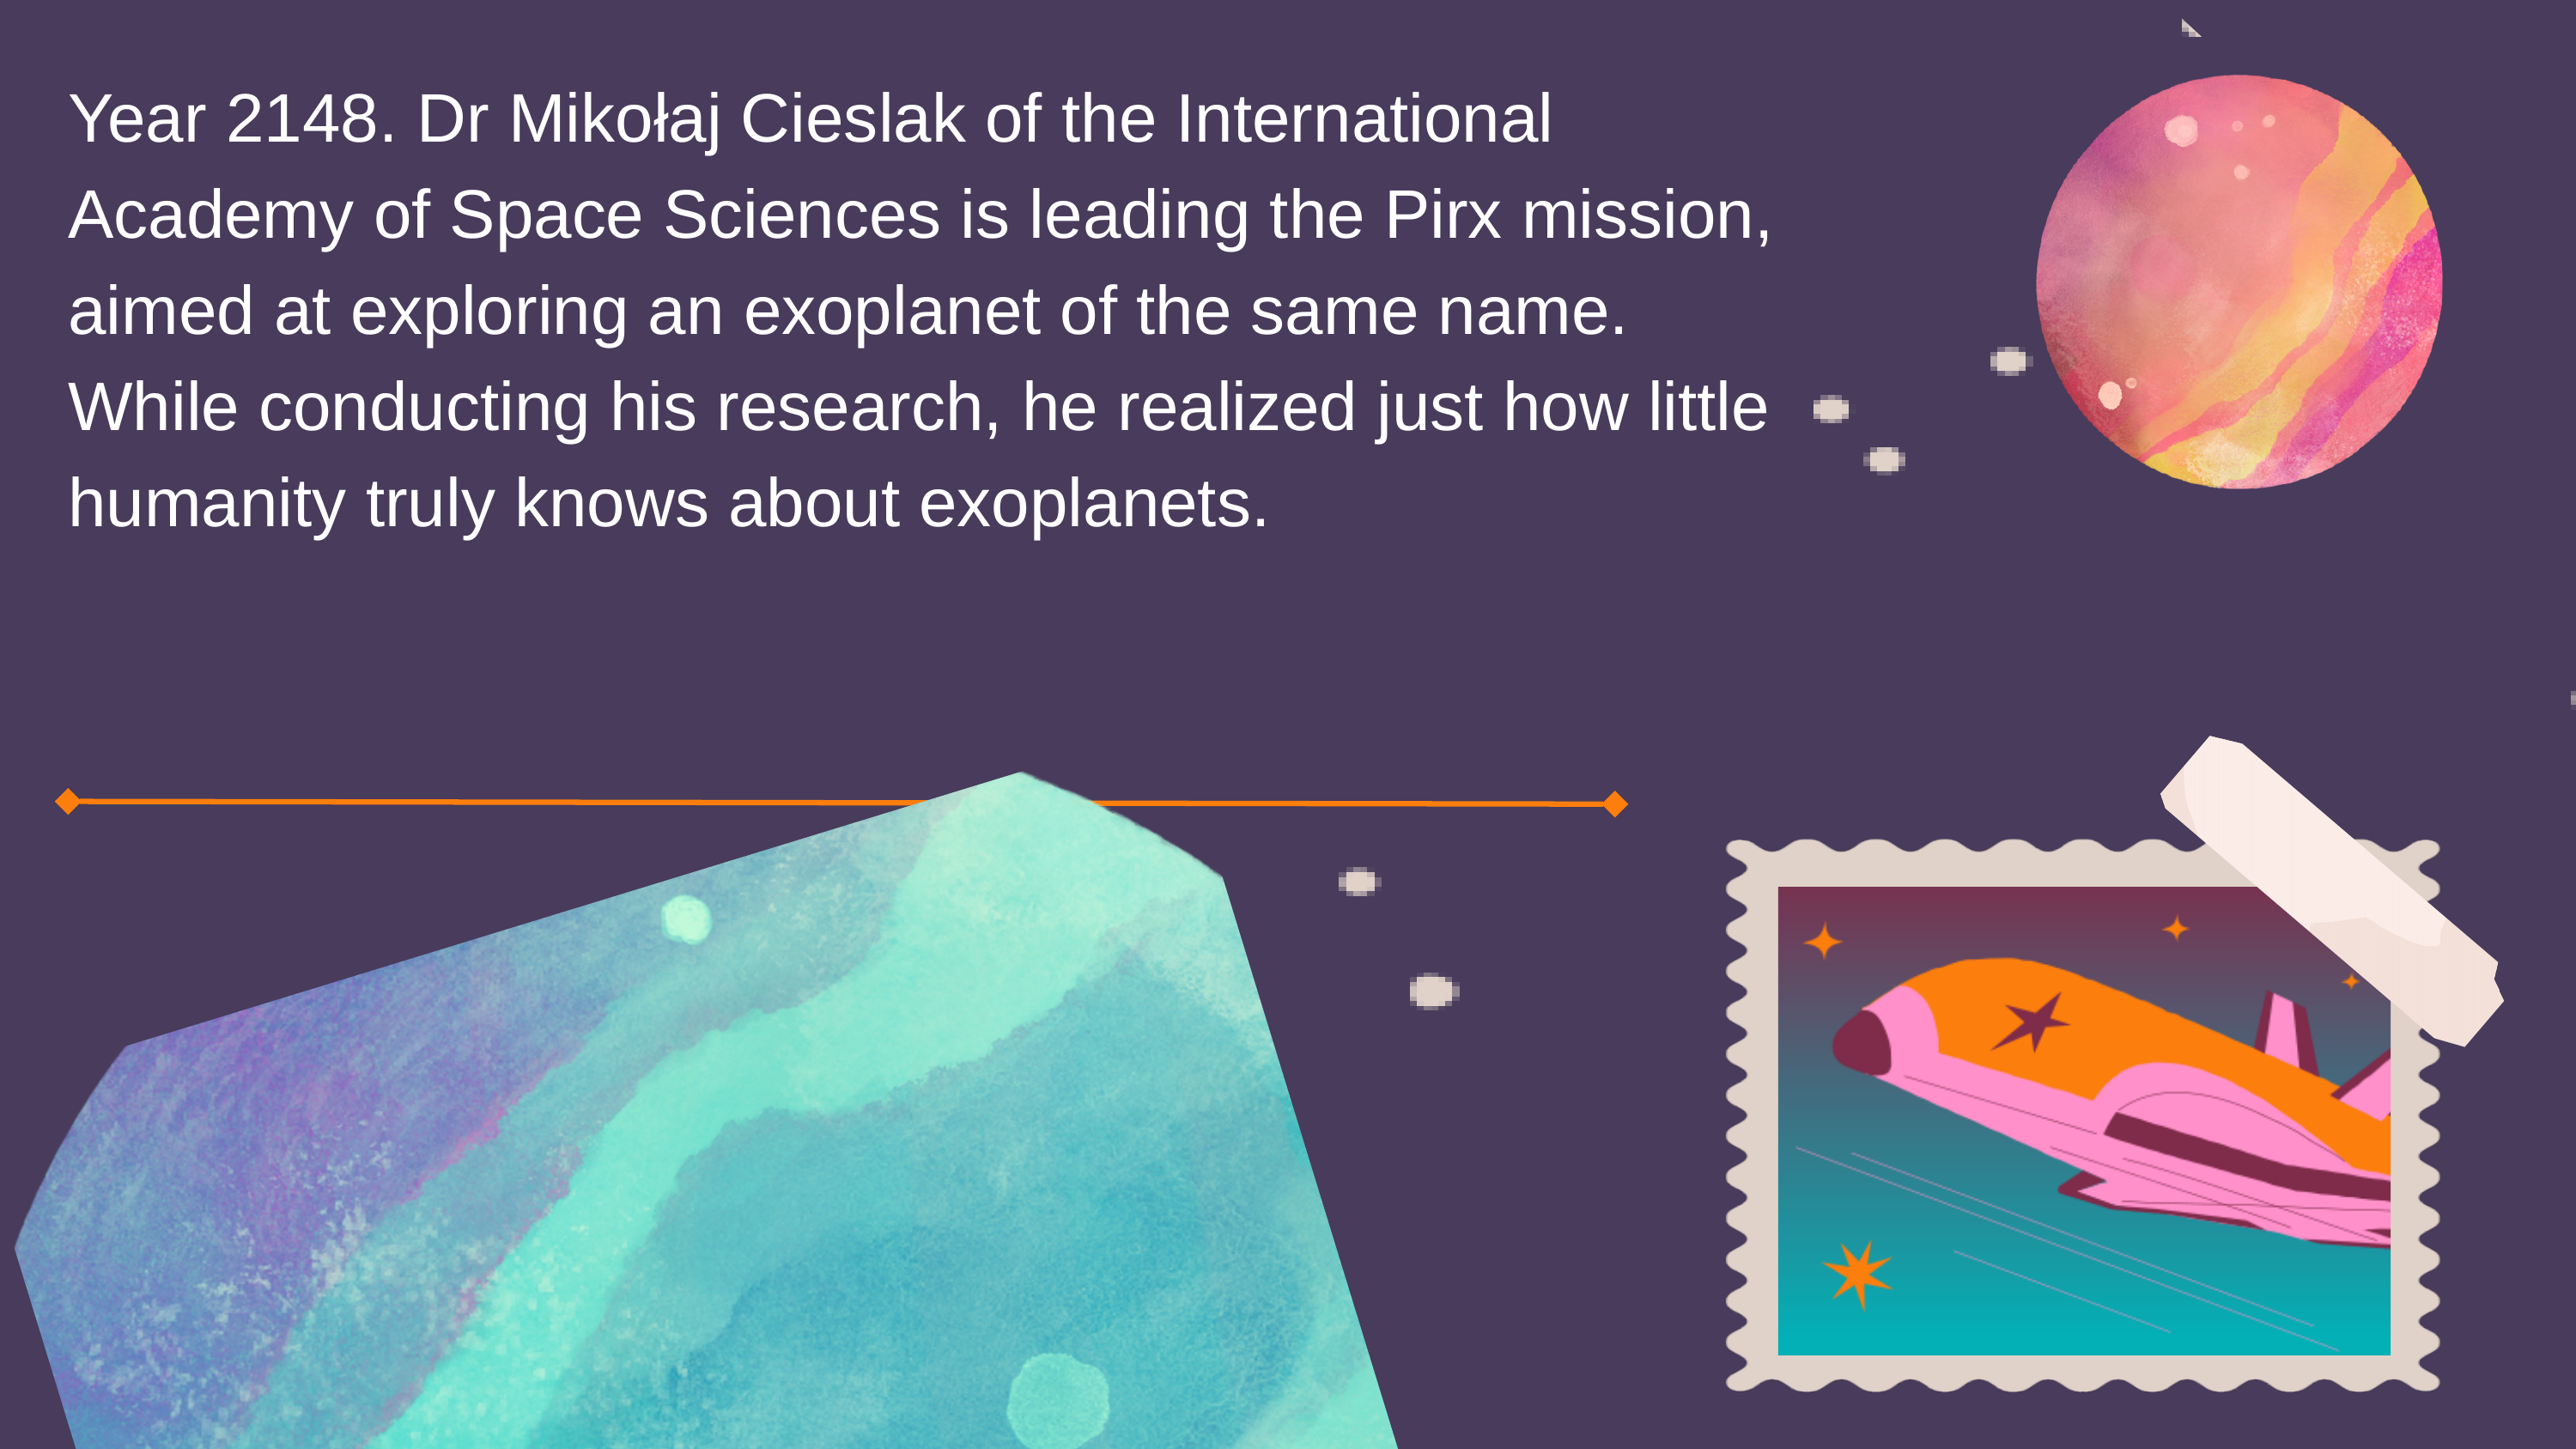

Year 2148. Dr Mikołaj Cieslak of the International Academy of Space Sciences is leading the Pirx mission, aimed at exploring an exoplanet of the same name.
While conducting his research, he realized just how little humanity truly knows about exoplanets.